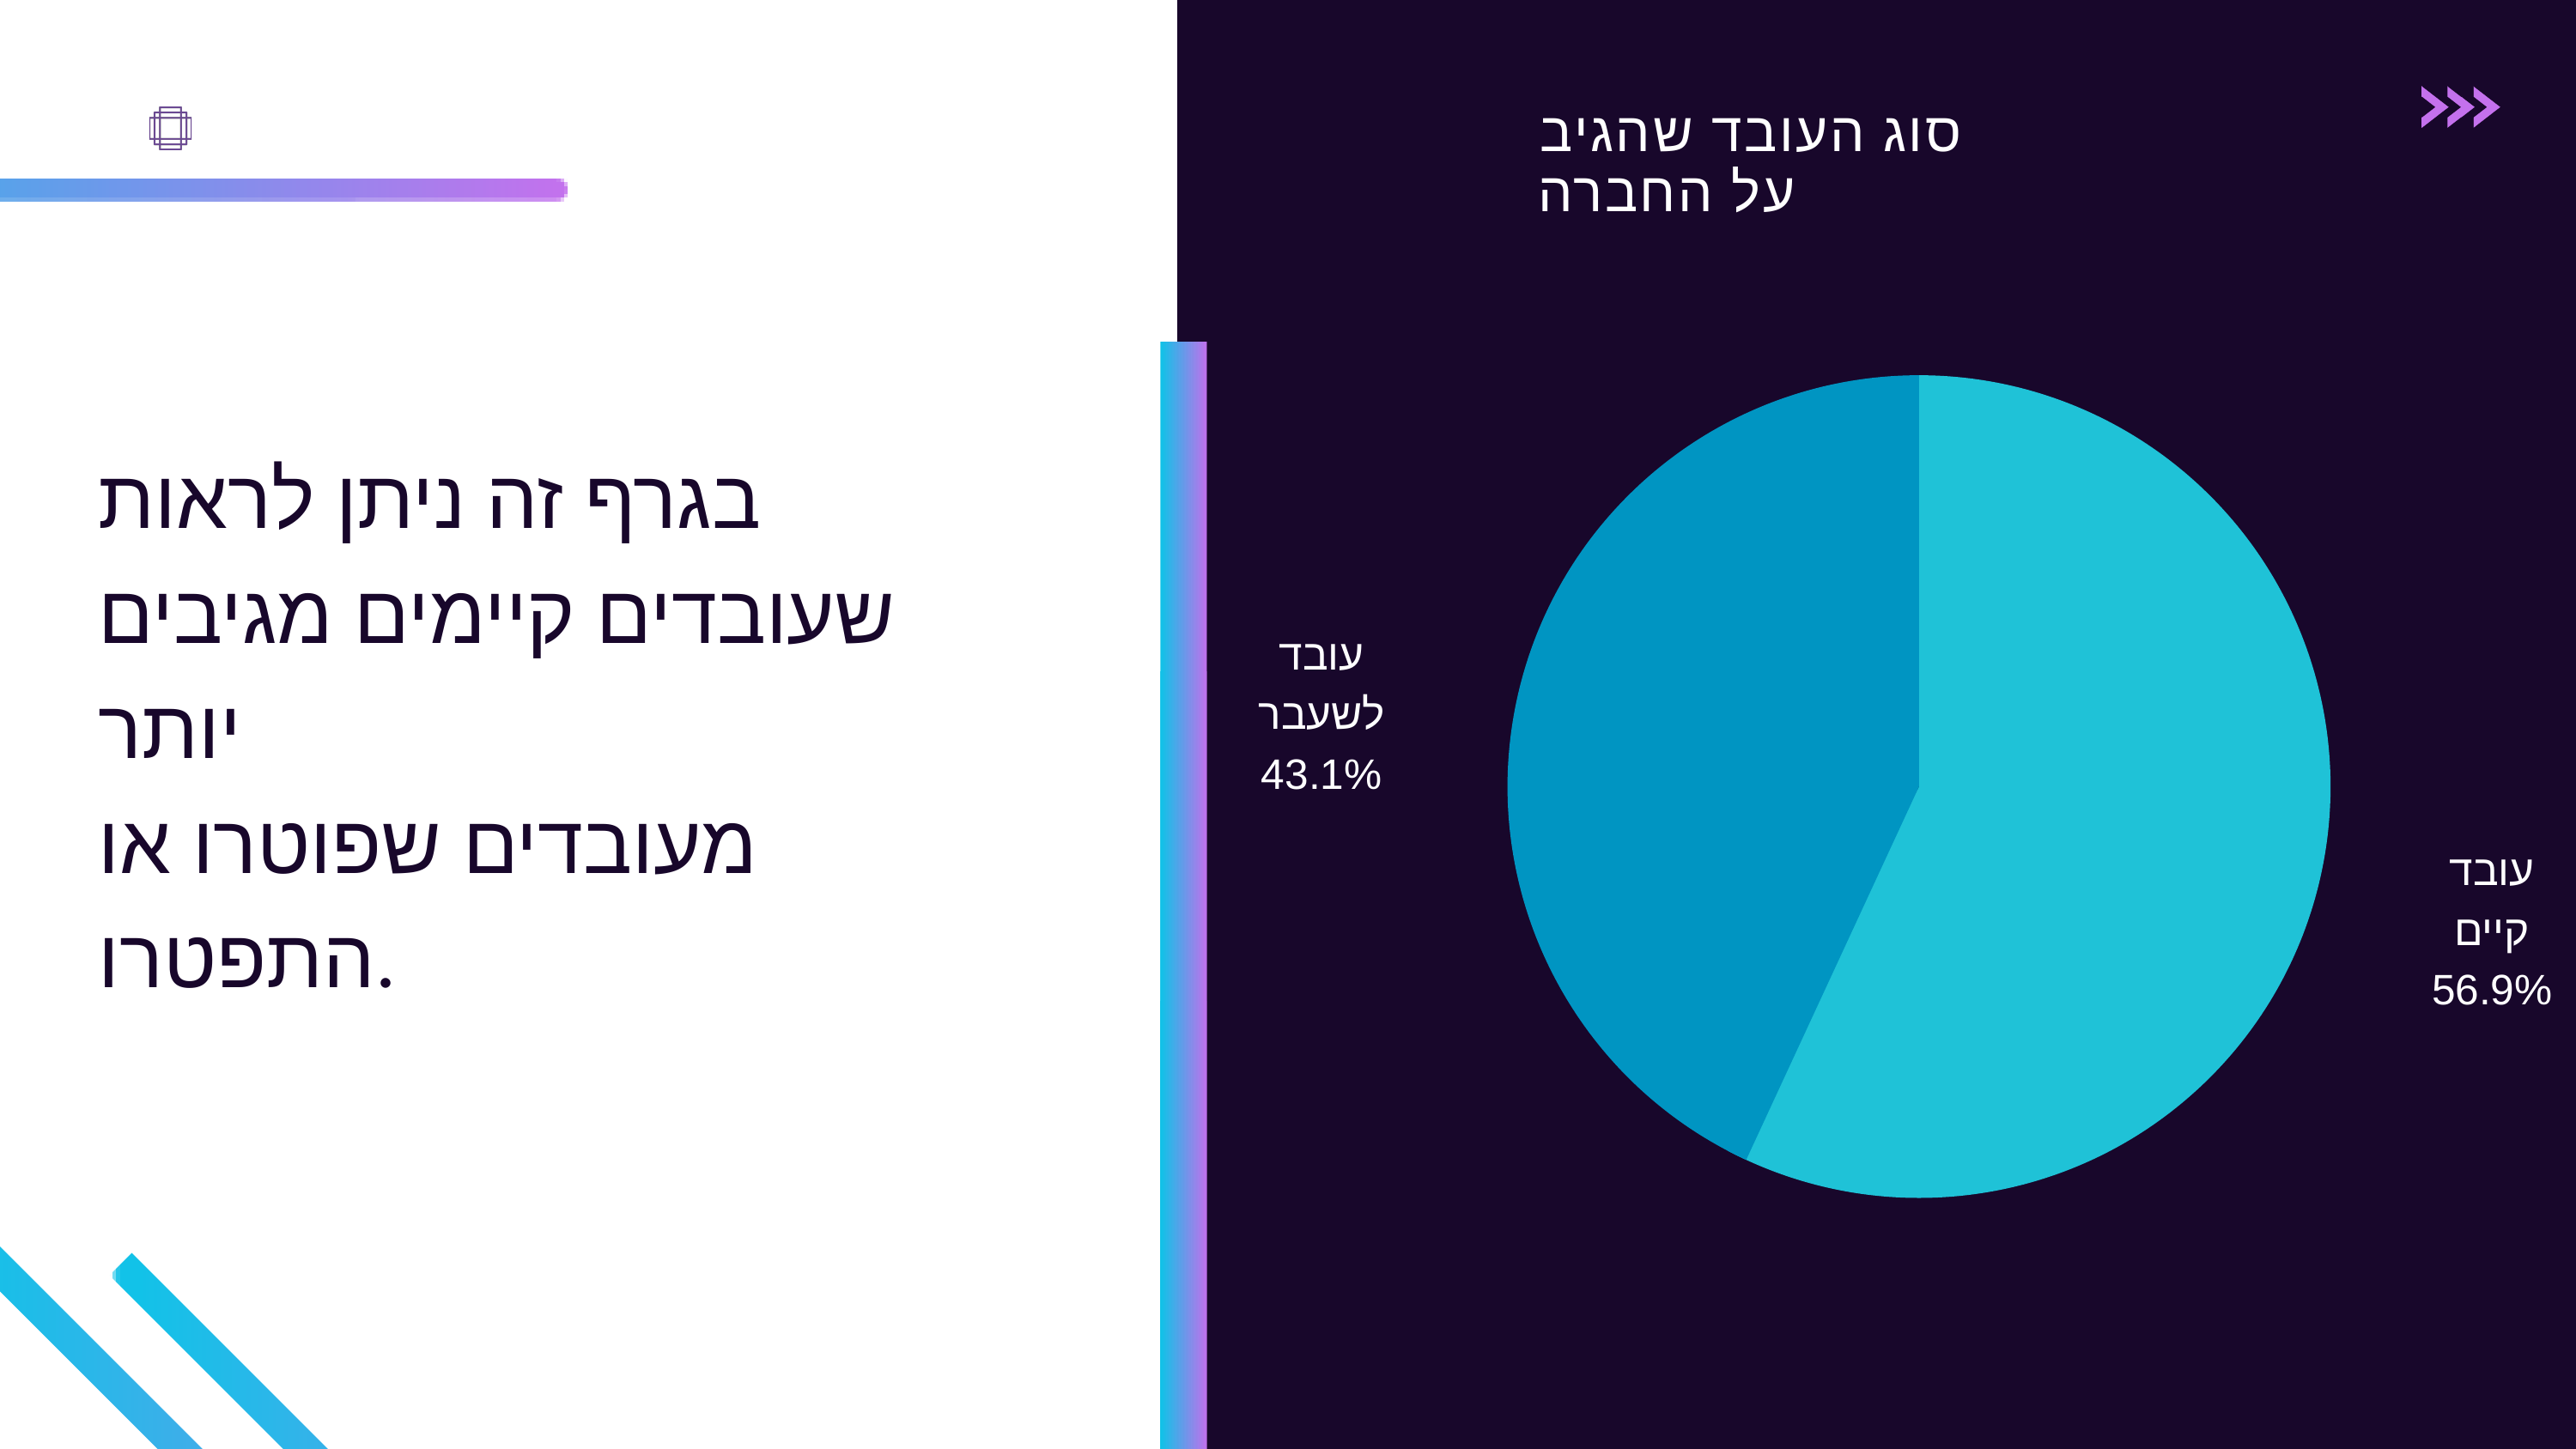

סוג העובד שהגיב על החברה

עובד לשעבר
43.1%
עובד קיים
56.9%
בגרף זה ניתן לראות שעובדים קיימים מגיבים יותר
מעובדים שפוטרו או התפטרו.